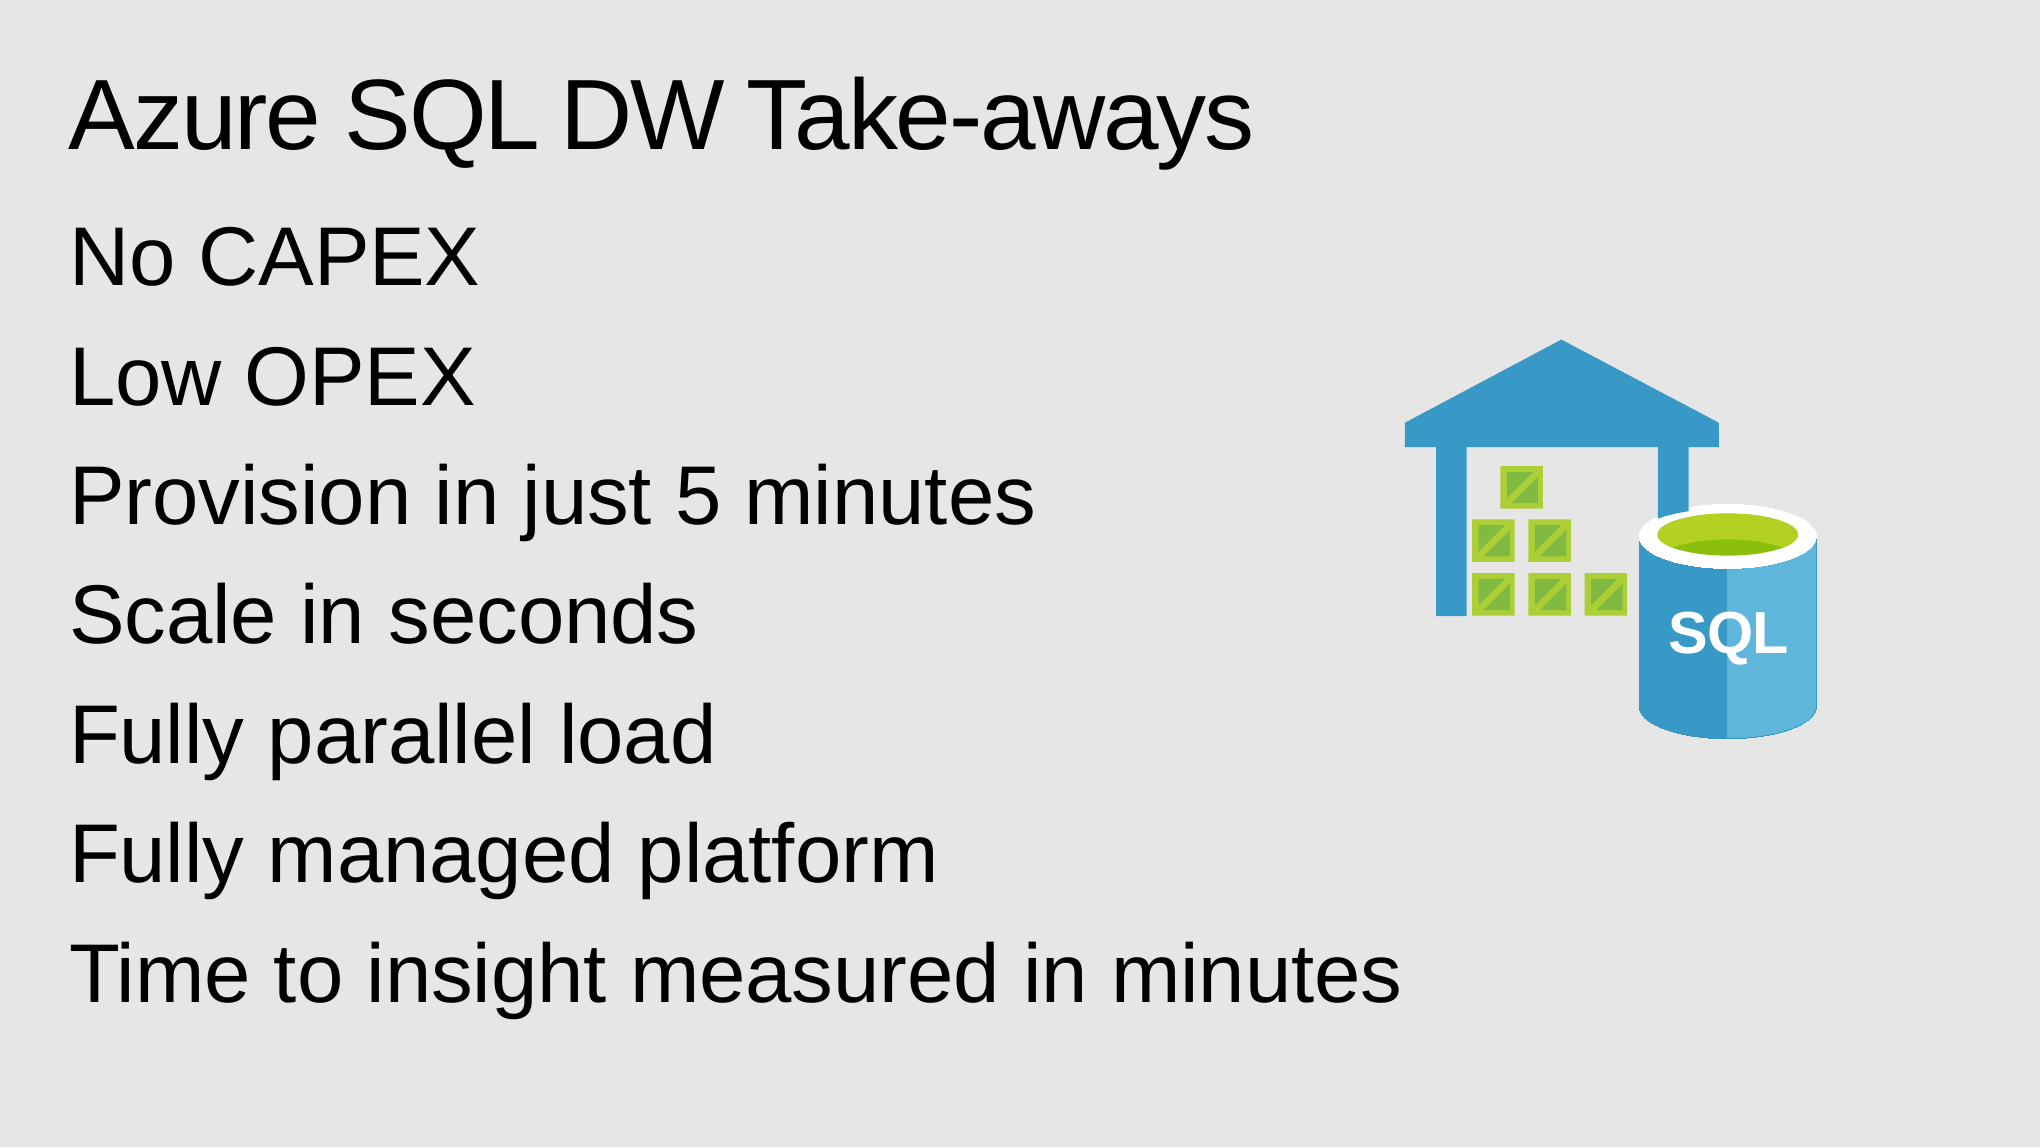

# Azure SQL DW Take-aways
No CAPEX
Low OPEX
Provision in just 5 minutes
Scale in seconds
Fully parallel load
Fully managed platform
Time to insight measured in minutes

SQL